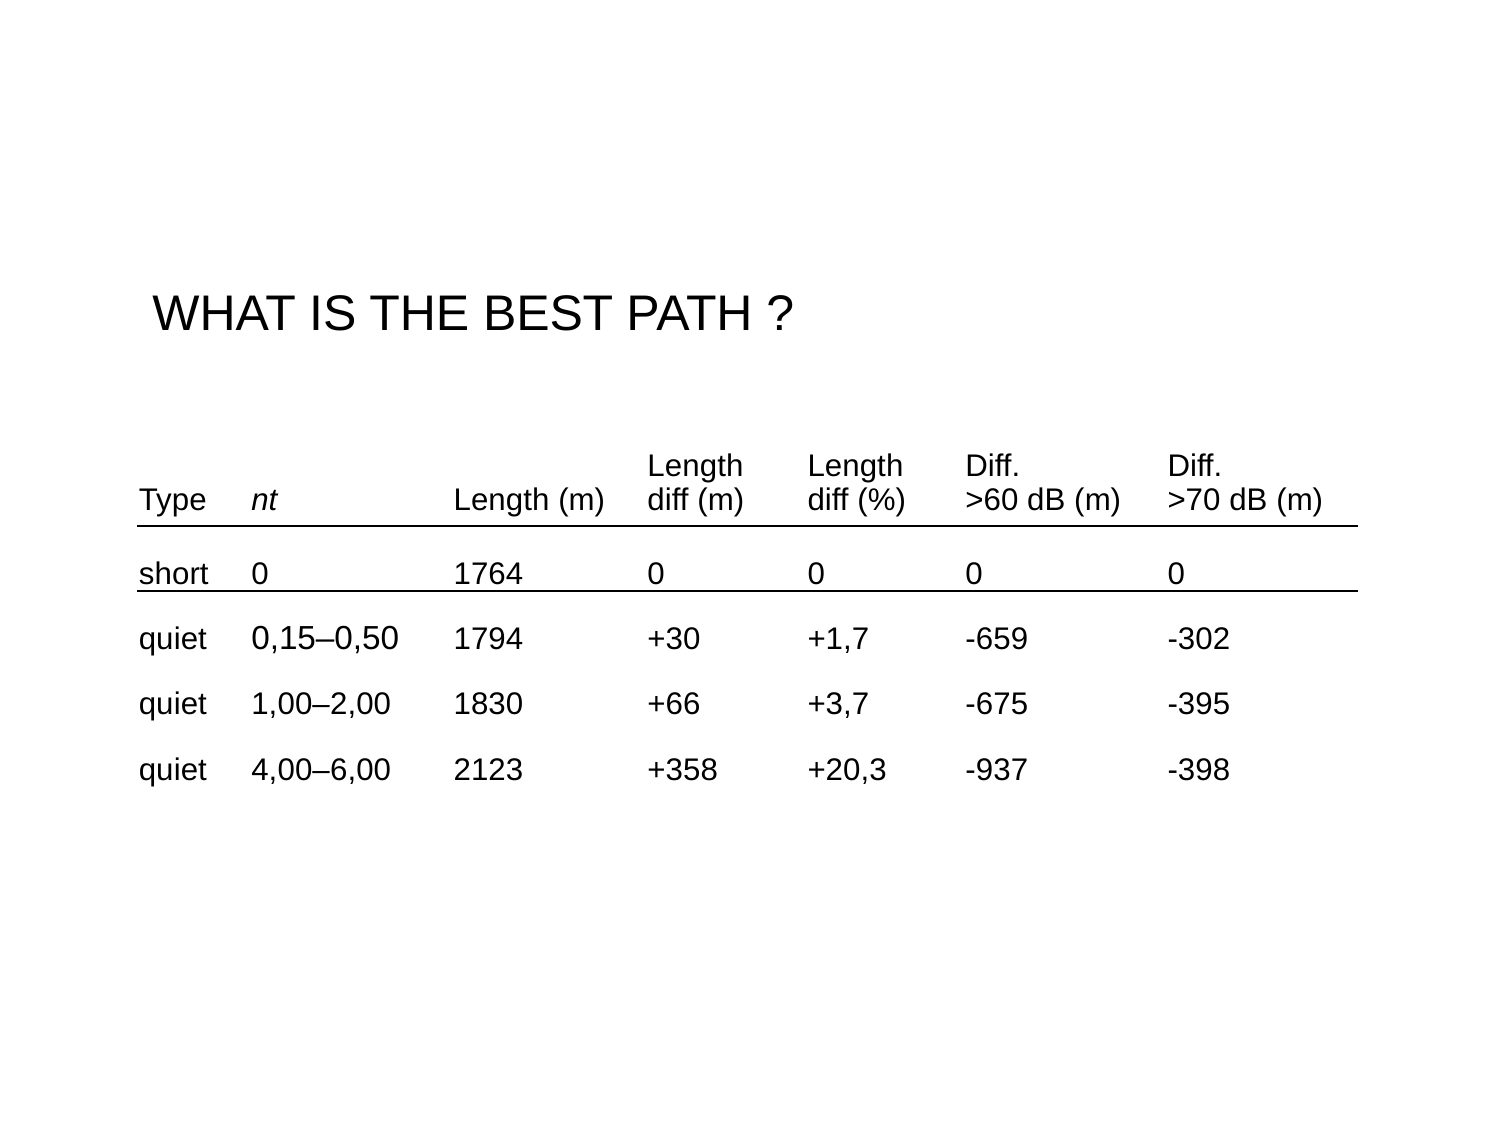

# WHAT IS THE BEST PATH ?
| Type | nt | Length (m) | Length diff (m) | Length diff (%) | Diff. >60 dB (m) | Diff. >70 dB (m) |
| --- | --- | --- | --- | --- | --- | --- |
|  |  |  |  |  |  |  |
| short | 0 | 1764 | 0 | 0 | 0 | 0 |
| quiet | 0,15–0,50 | 1794 | +30 | +1,7 | -659 | -302 |
| quiet | 1,00–2,00 | 1830 | +66 | +3,7 | -675 | -395 |
| quiet | 4,00–6,00 | 2123 | +358 | +20,3 | -937 | -398 |